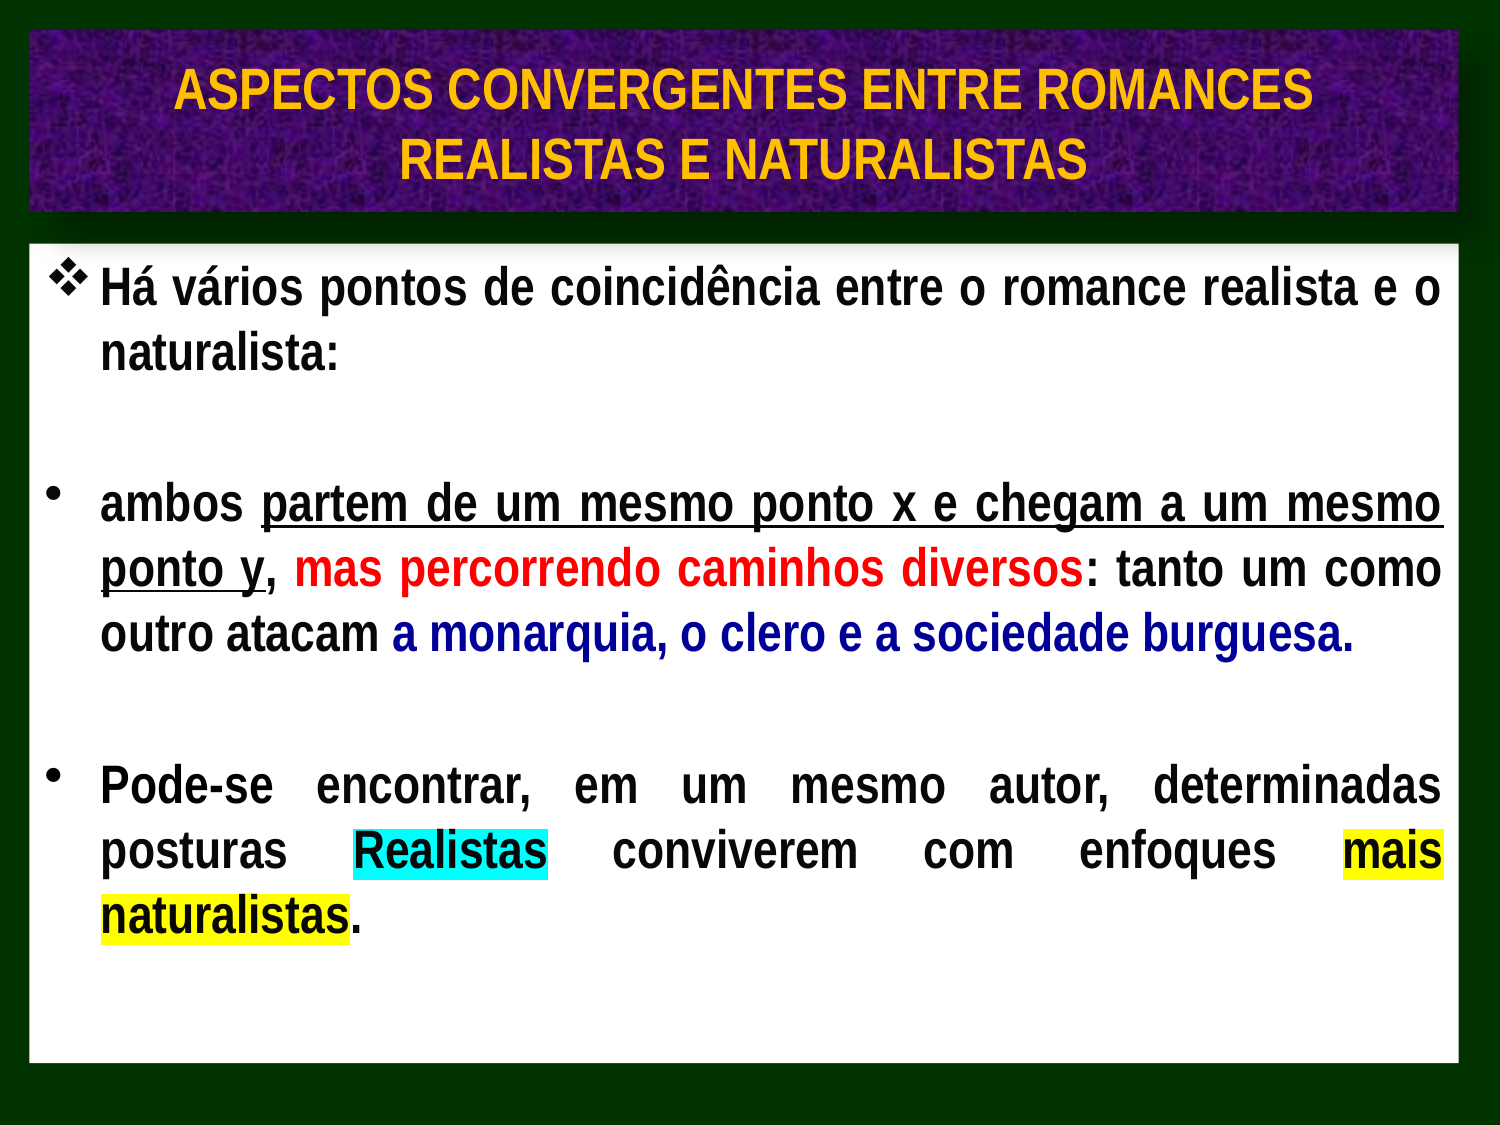

# ASPECTOS CONVERGENTES ENTRE ROMANCES REALISTAS E NATURALISTAS
Há vários pontos de coincidência entre o romance realista e o naturalista:

ambos partem de um mesmo ponto x e chegam a um mesmo ponto y, mas percorrendo caminhos diversos: tanto um como outro atacam a monarquia, o clero e a sociedade burguesa.

Pode-se encontrar, em um mesmo autor, determinadas posturas Realistas conviverem com enfoques mais naturalistas.